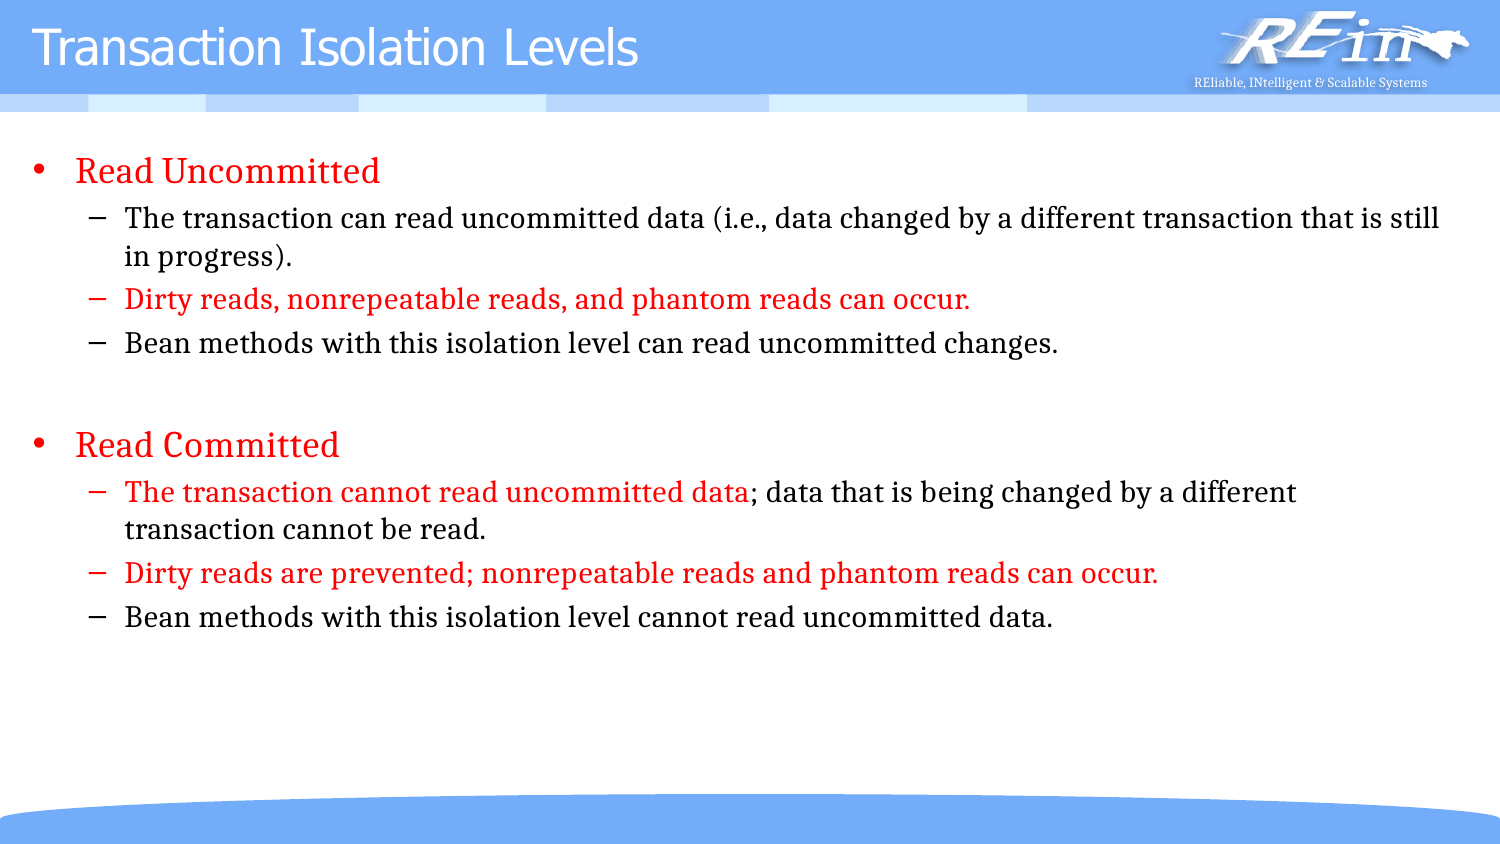

# Transaction Isolation Levels
Read Uncommitted
The transaction can read uncommitted data (i.e., data changed by a different transaction that is still in progress).
Dirty reads, nonrepeatable reads, and phantom reads can occur.
Bean methods with this isolation level can read uncommitted changes.

Read Committed
The transaction cannot read uncommitted data; data that is being changed by a different transaction cannot be read.
Dirty reads are prevented; nonrepeatable reads and phantom reads can occur.
Bean methods with this isolation level cannot read uncommitted data.
33